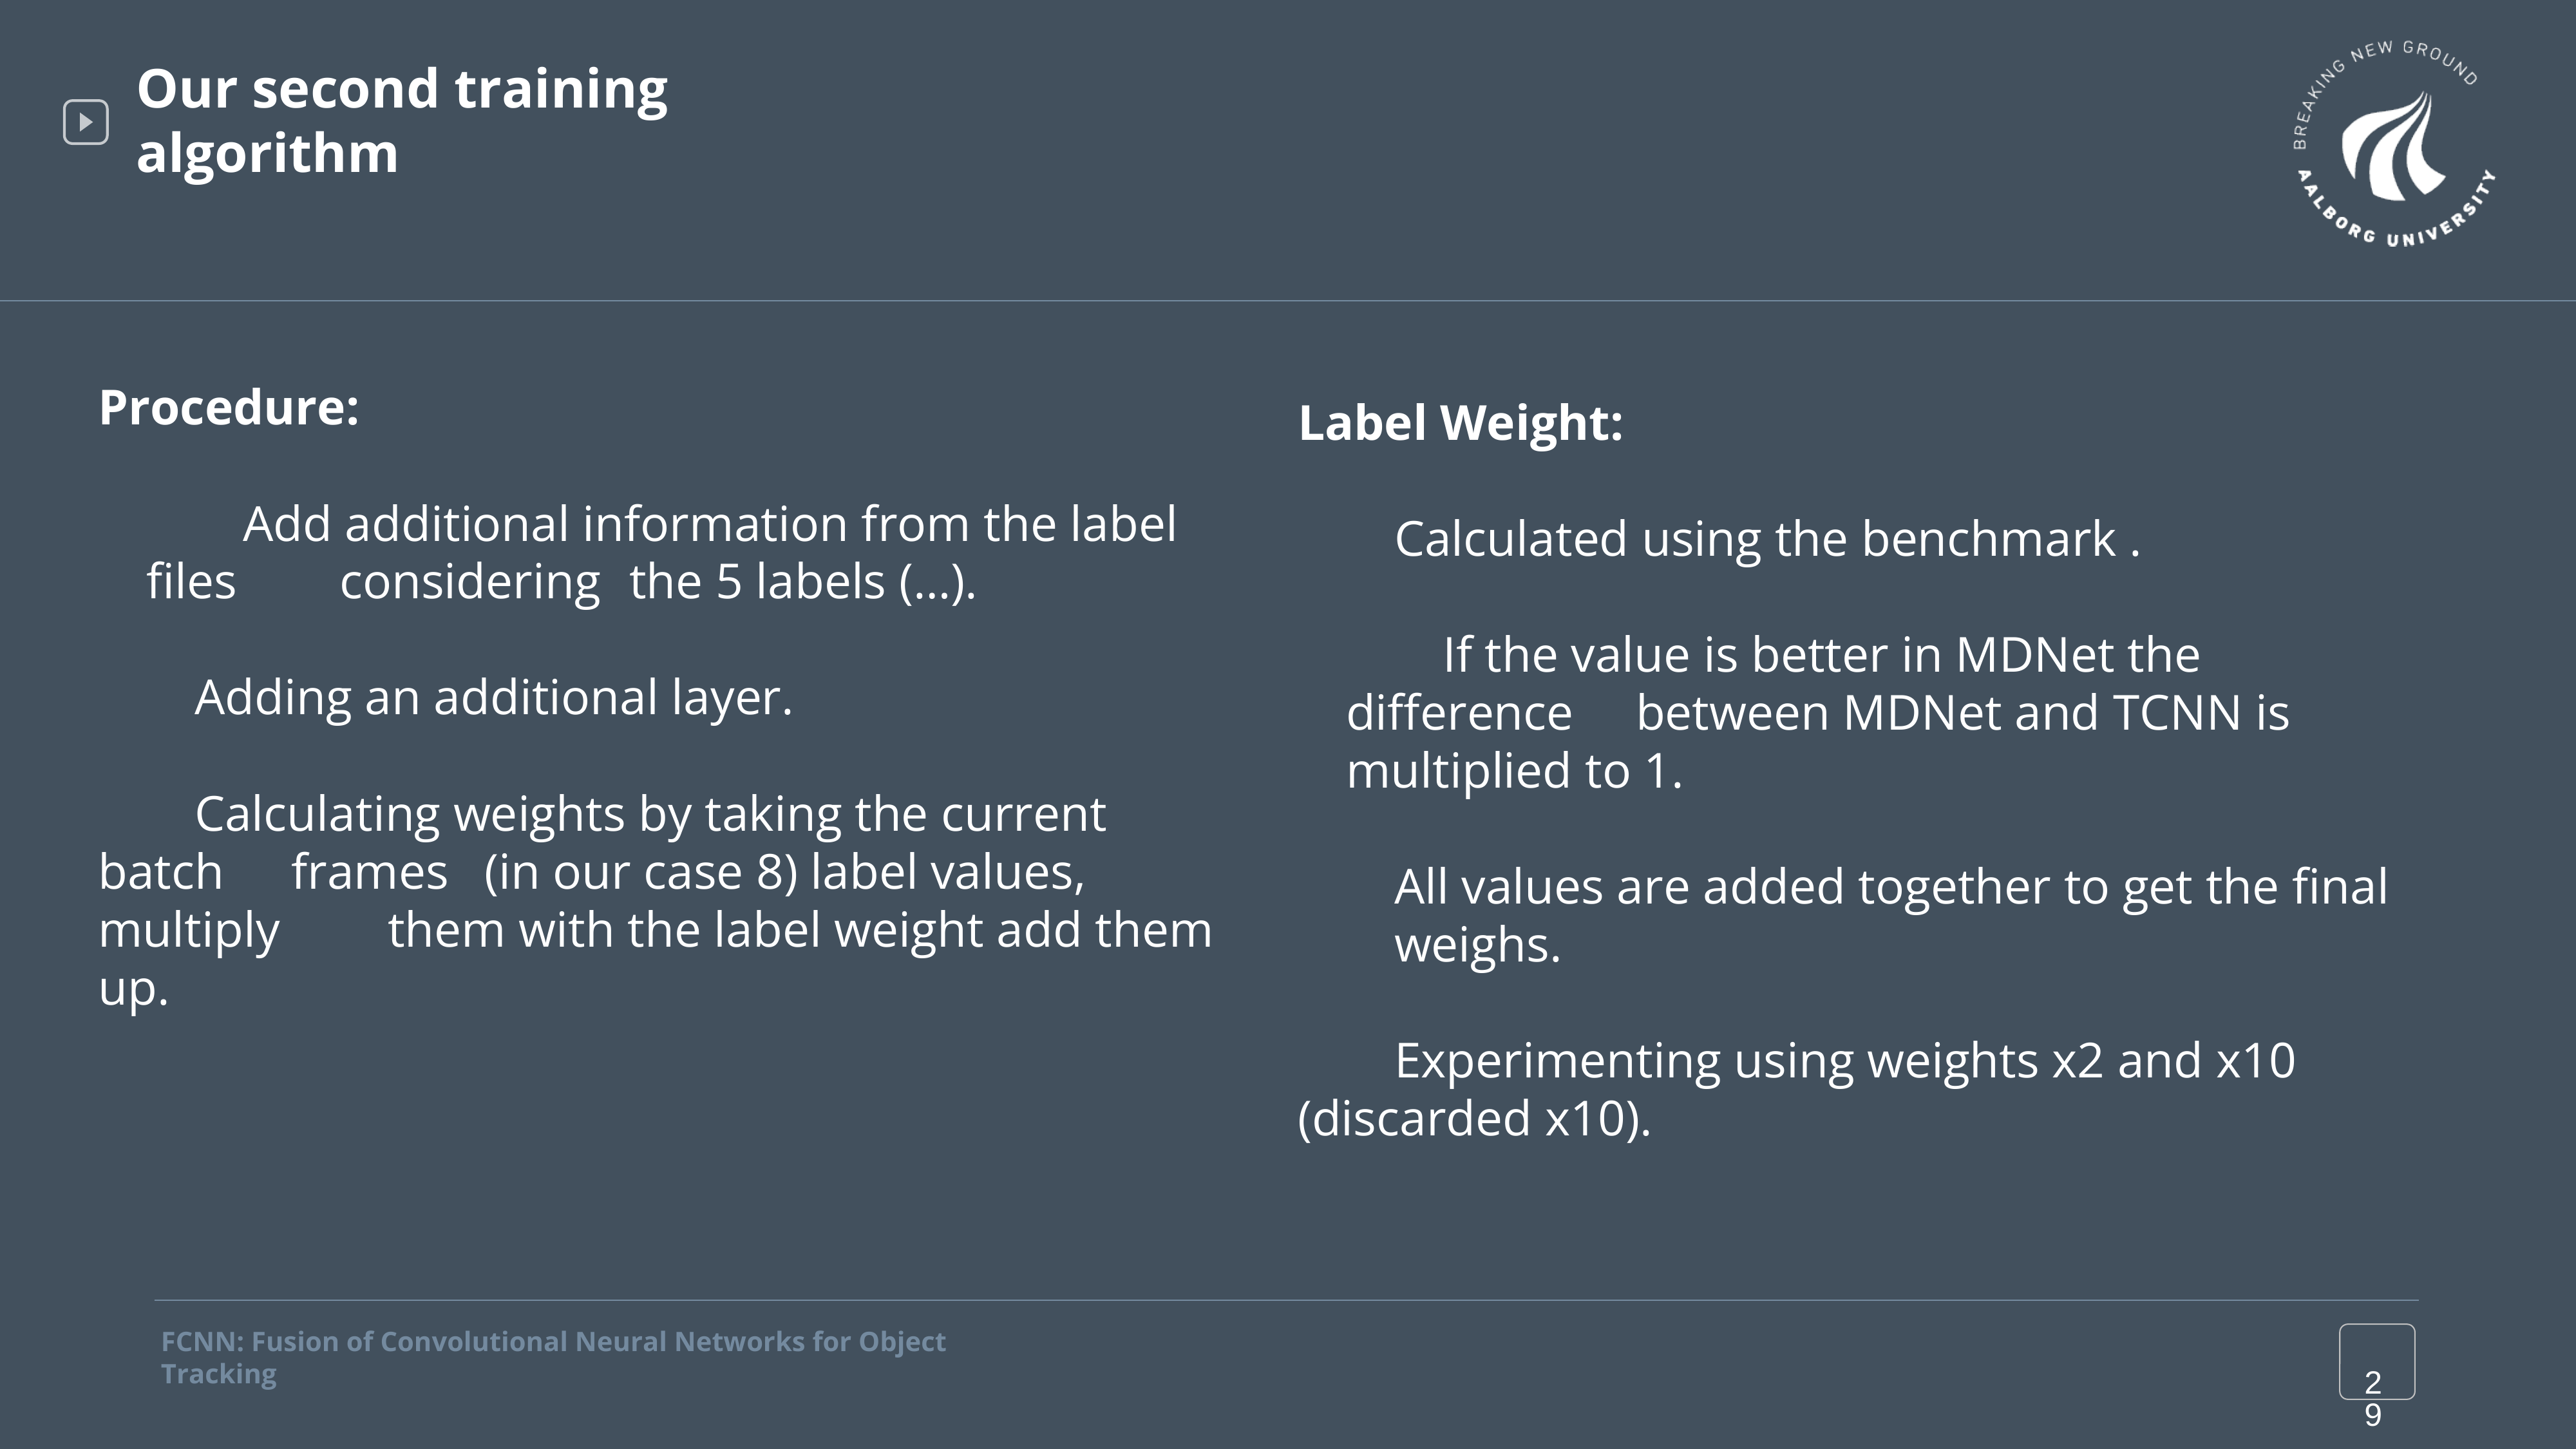

Our second training algorithm

Label Weight:

	Calculated using the benchmark .

	If the value is better in MDNet the difference 	between MDNet and TCNN is multiplied to 1.

	All values are added together to get the final 	weighs.

	Experimenting using weights x2 and x10 	(discarded x10).

Procedure:

	Add additional information from the label files 	considering 	the 5 labels (…).

	Adding an additional layer.

	Calculating weights by taking the current batch 	frames 	(in our case 8) label values, multiply 	them with the label weight add them up.

 29